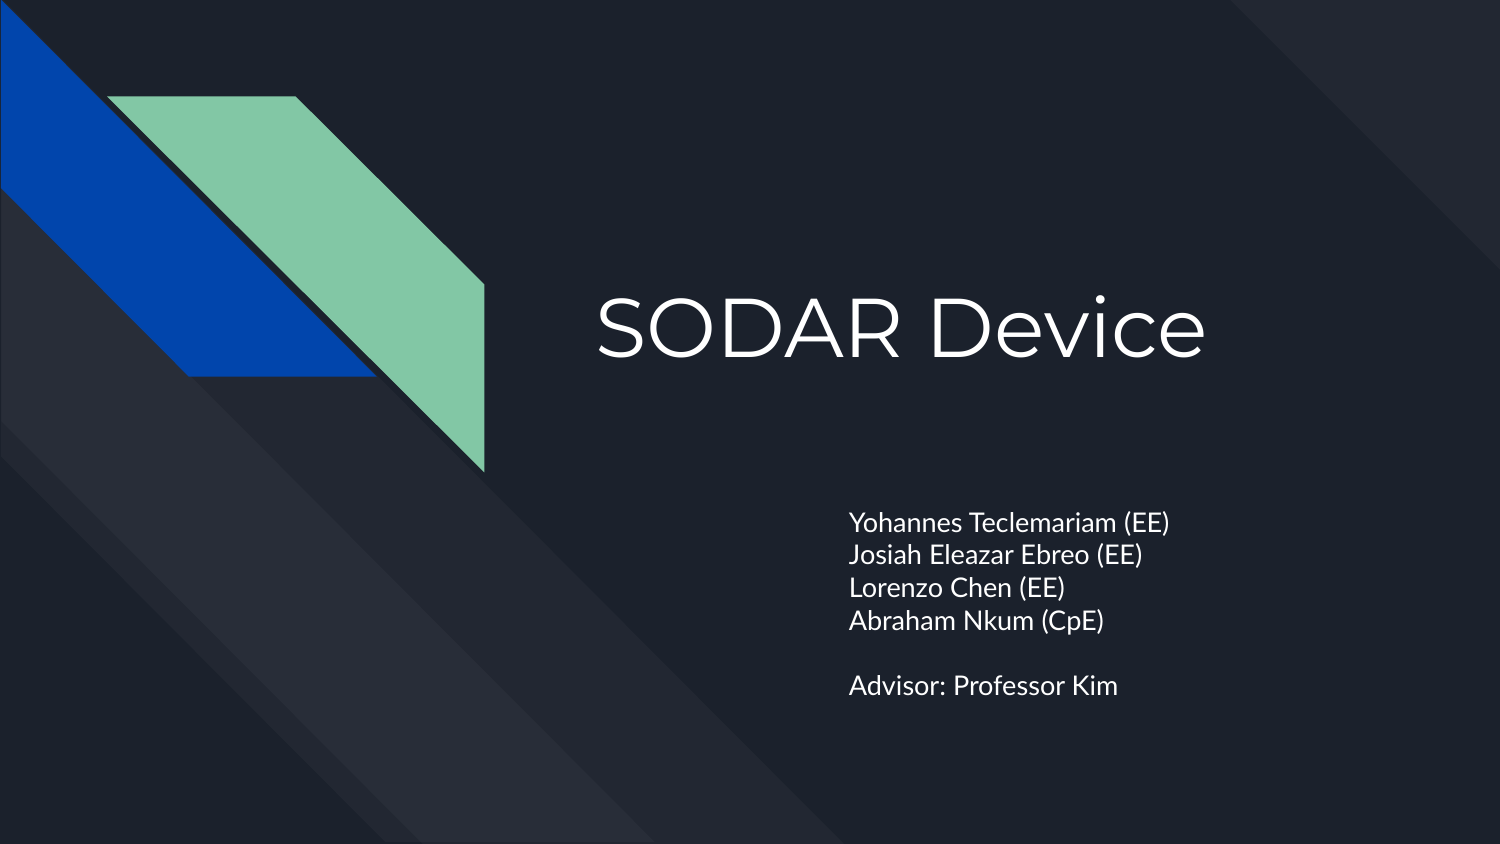

# SODAR Device
Yohannes Teclemariam (EE)
Josiah Eleazar Ebreo (EE)
Lorenzo Chen (EE)
Abraham Nkum (CpE)

Advisor: Professor Kim